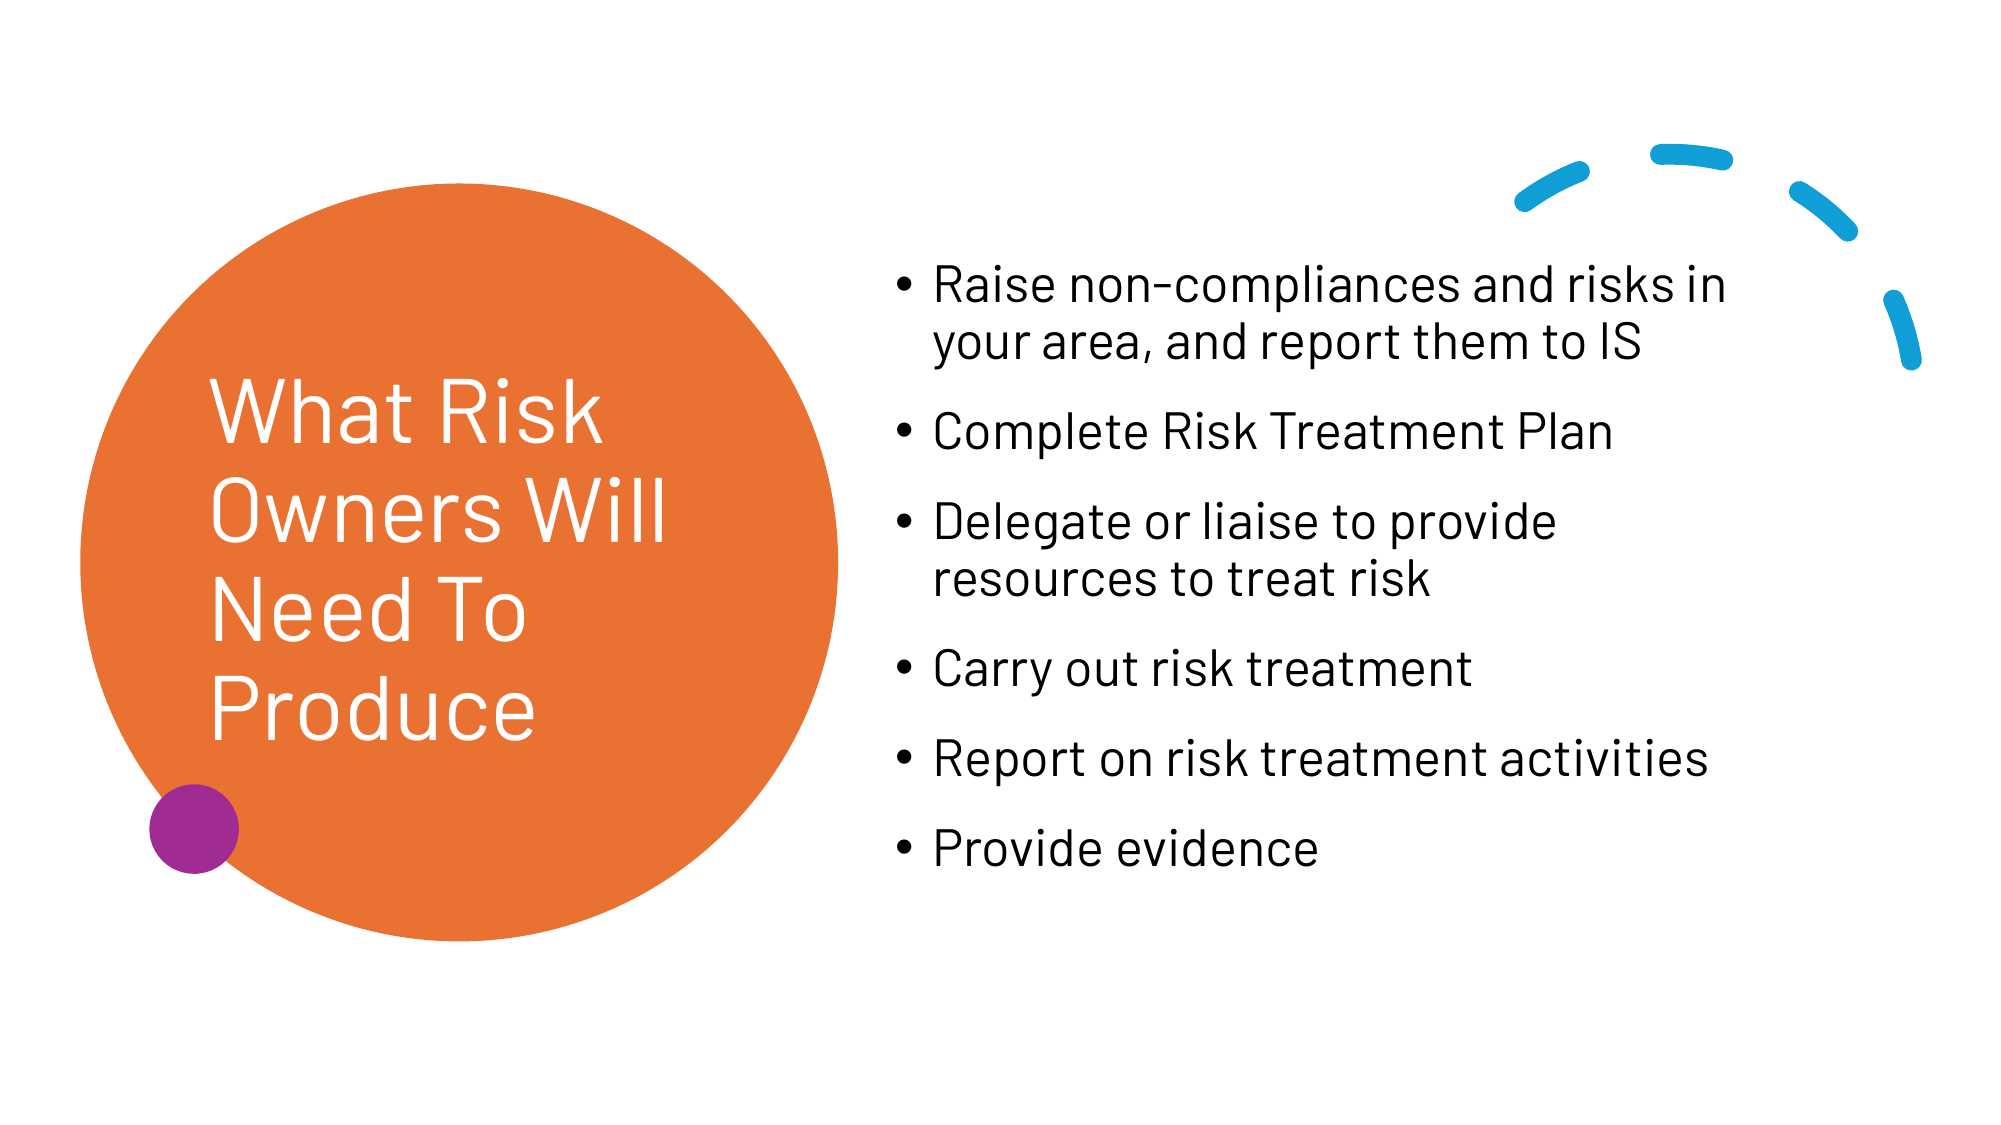

# What Risk Owners Will Need To Produce
Raise non-compliances and risks in your area, and report them to IS
Complete Risk Treatment Plan
Delegate or liaise to provide resources to treat risk
Carry out risk treatment
Report on risk treatment activities
Provide evidence